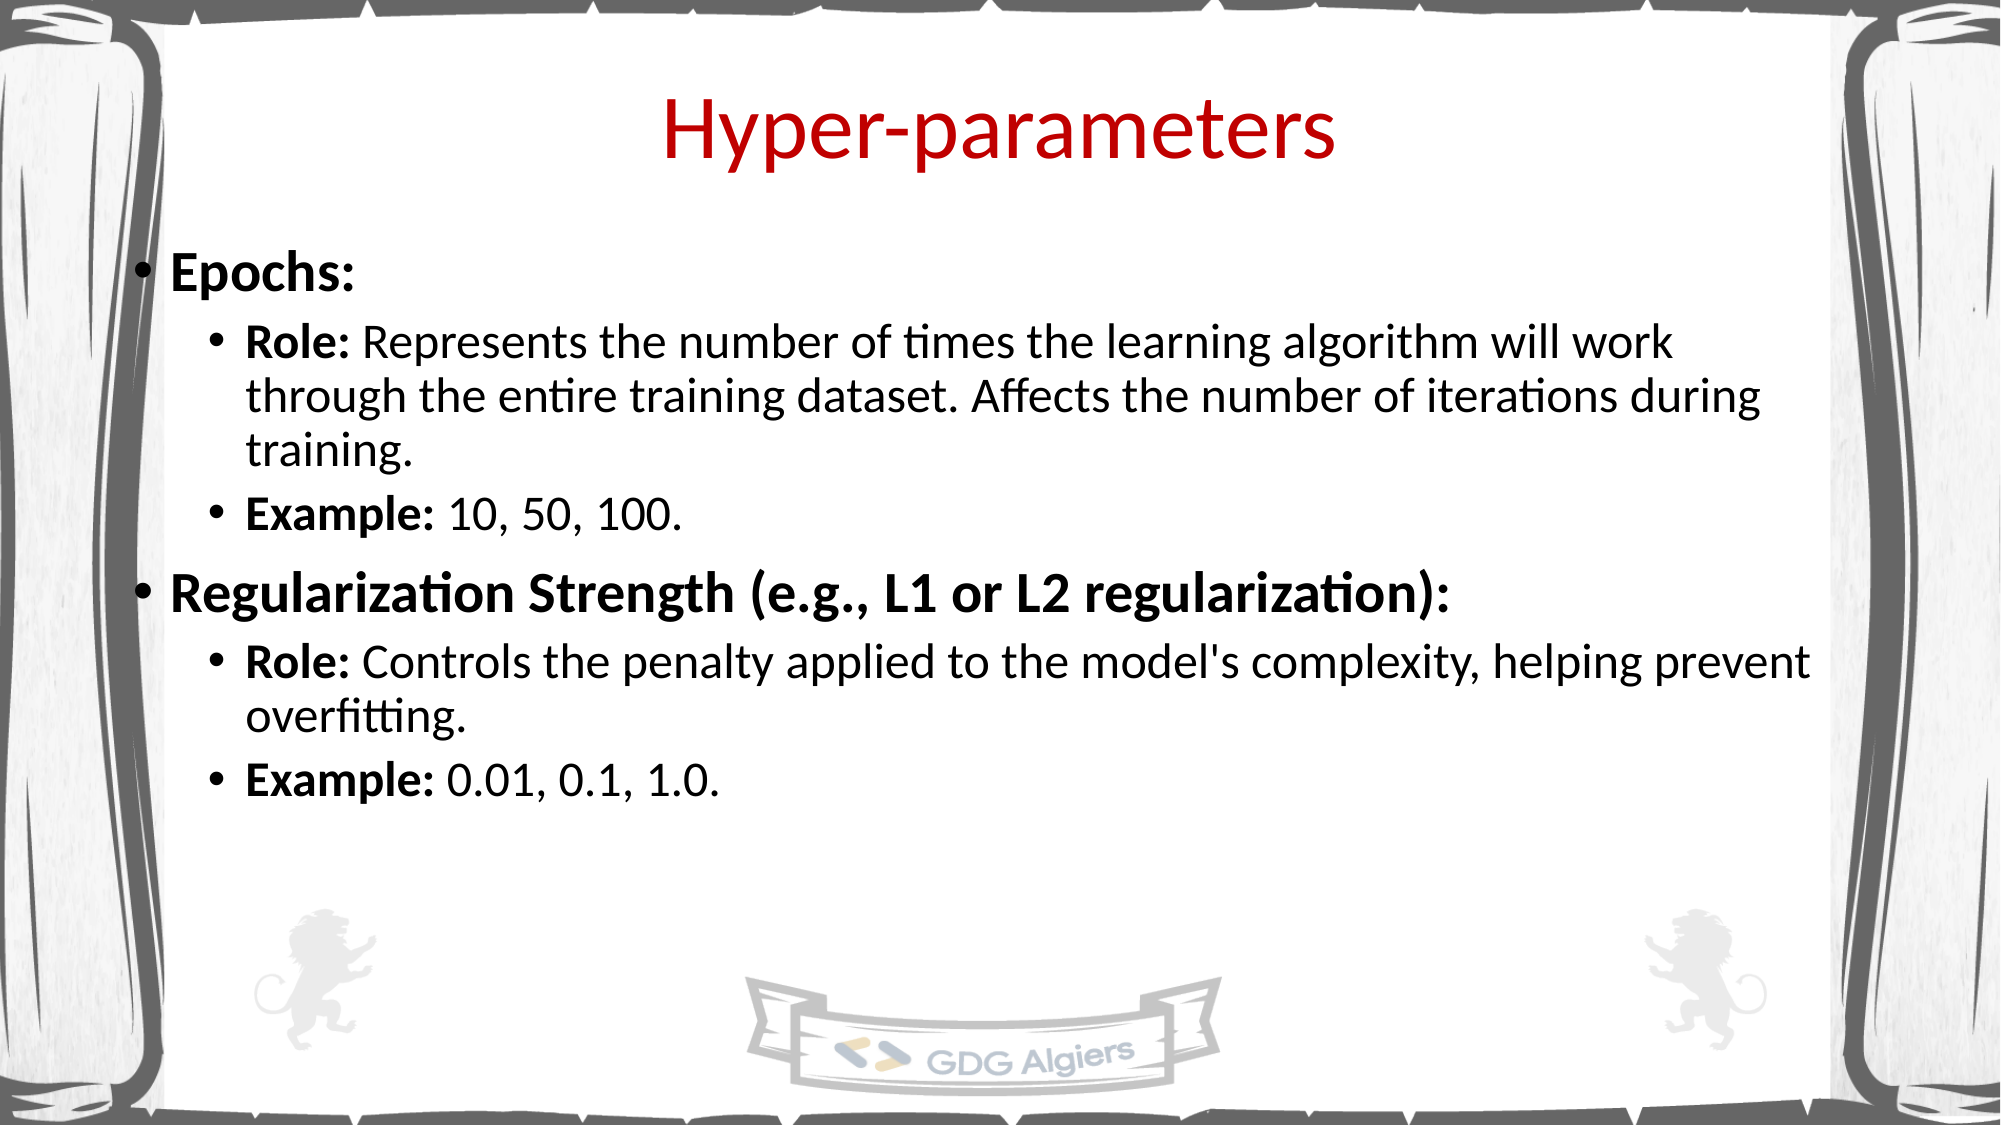

# Hyper-parameters
Epochs:
Role: Represents the number of times the learning algorithm will work through the entire training dataset. Affects the number of iterations during training.
Example: 10, 50, 100.
Regularization Strength (e.g., L1 or L2 regularization):
Role: Controls the penalty applied to the model's complexity, helping prevent overfitting.
Example: 0.01, 0.1, 1.0.